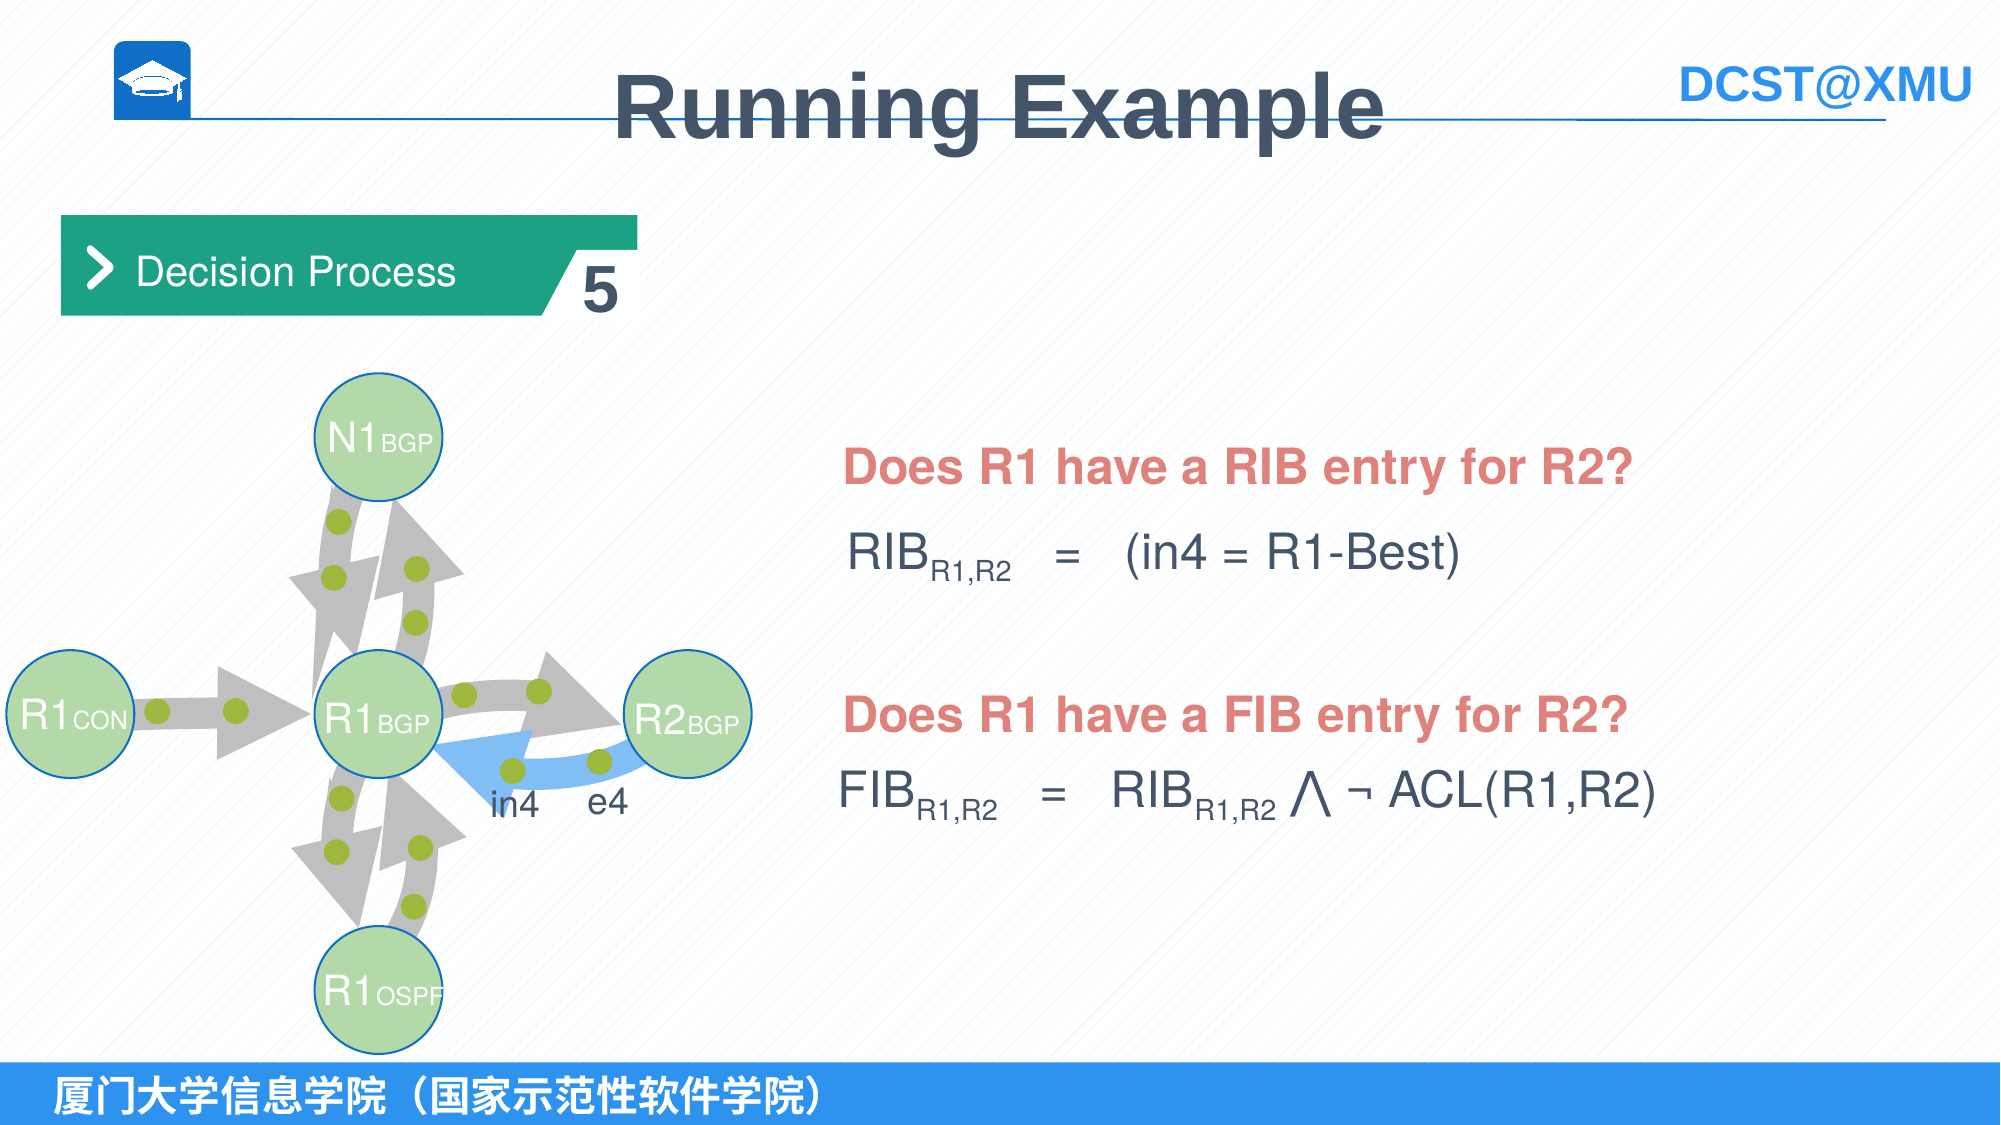

Running Example

Decision Process
5

N1BGP

R1CON
R1BGP
R2BGP

e4
in4

R1OSPF
Does R1 have a RIB entry for R2?
RIBR1,R2   =   (in4 = R1-Best)
Does R1 have a FIB entry for R2?
FIBR1,R2   =   RIBR1,R2 ⋀ ¬ ACL(R1,R2)